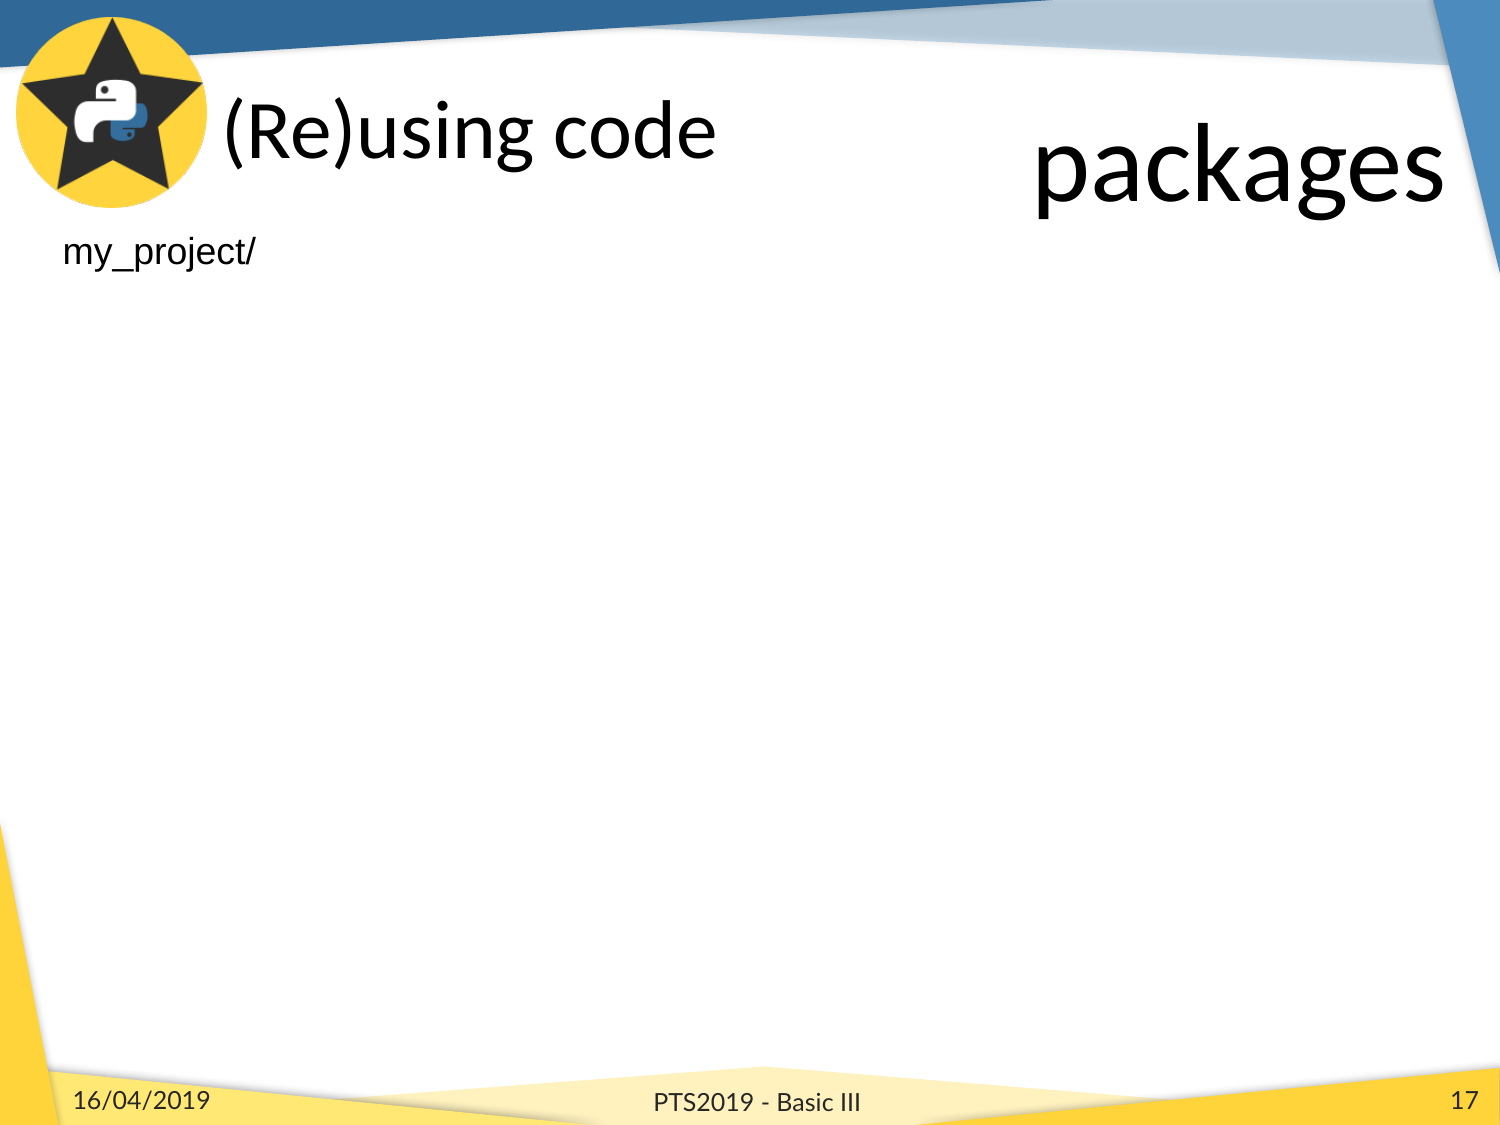

# (Re)using code
packages
my_project/
PTS2019 - Basic III
16/04/2019
17